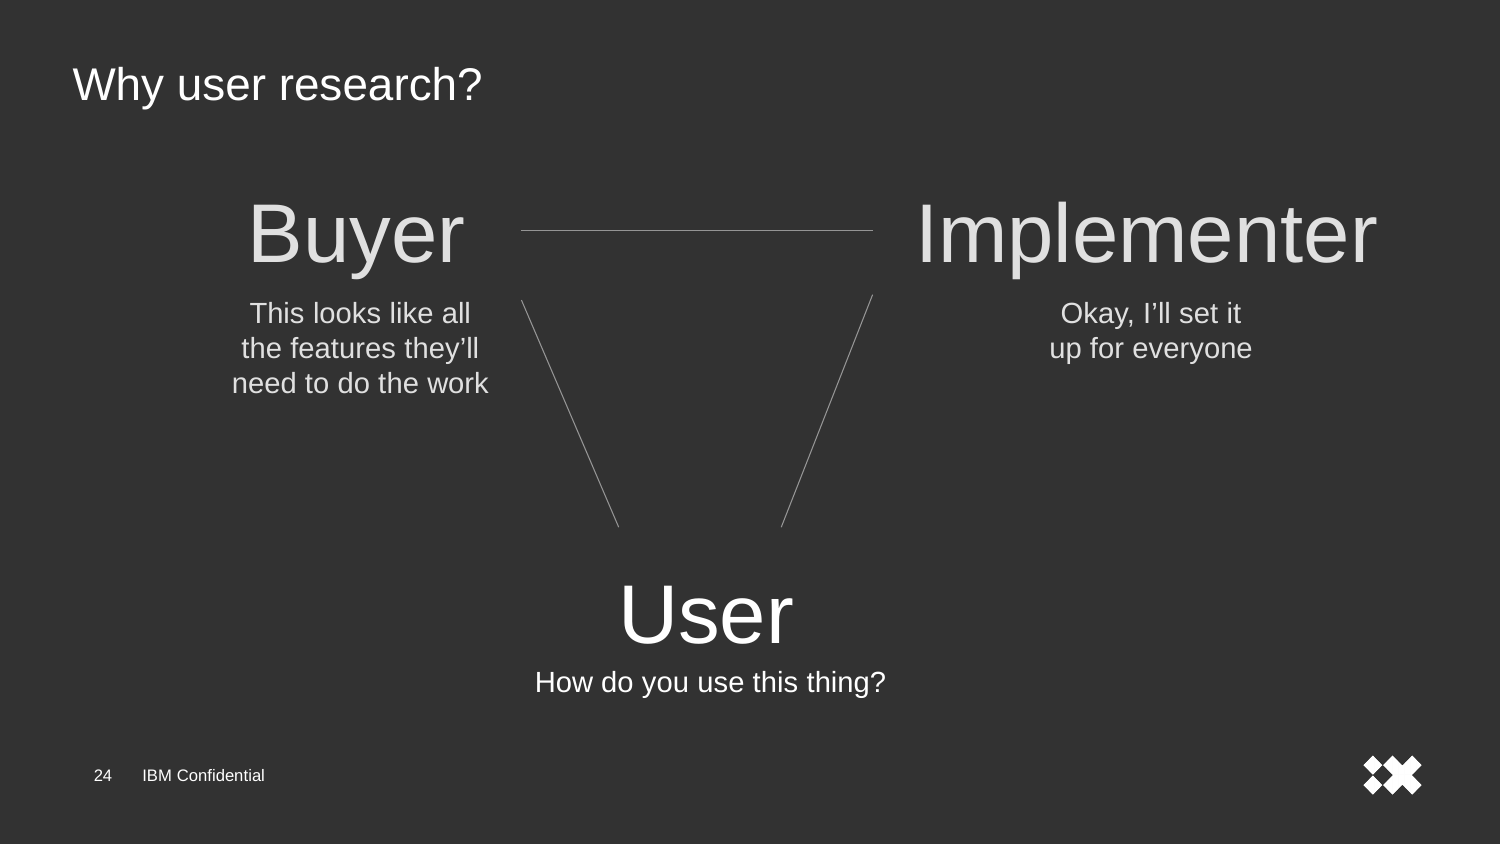

# Why user research?
Buyer
Implementer
This looks like all the features they’ll need to do the work
Okay, I’ll set it up for everyone
User
How do you use this thing?
24
IBM Confidential